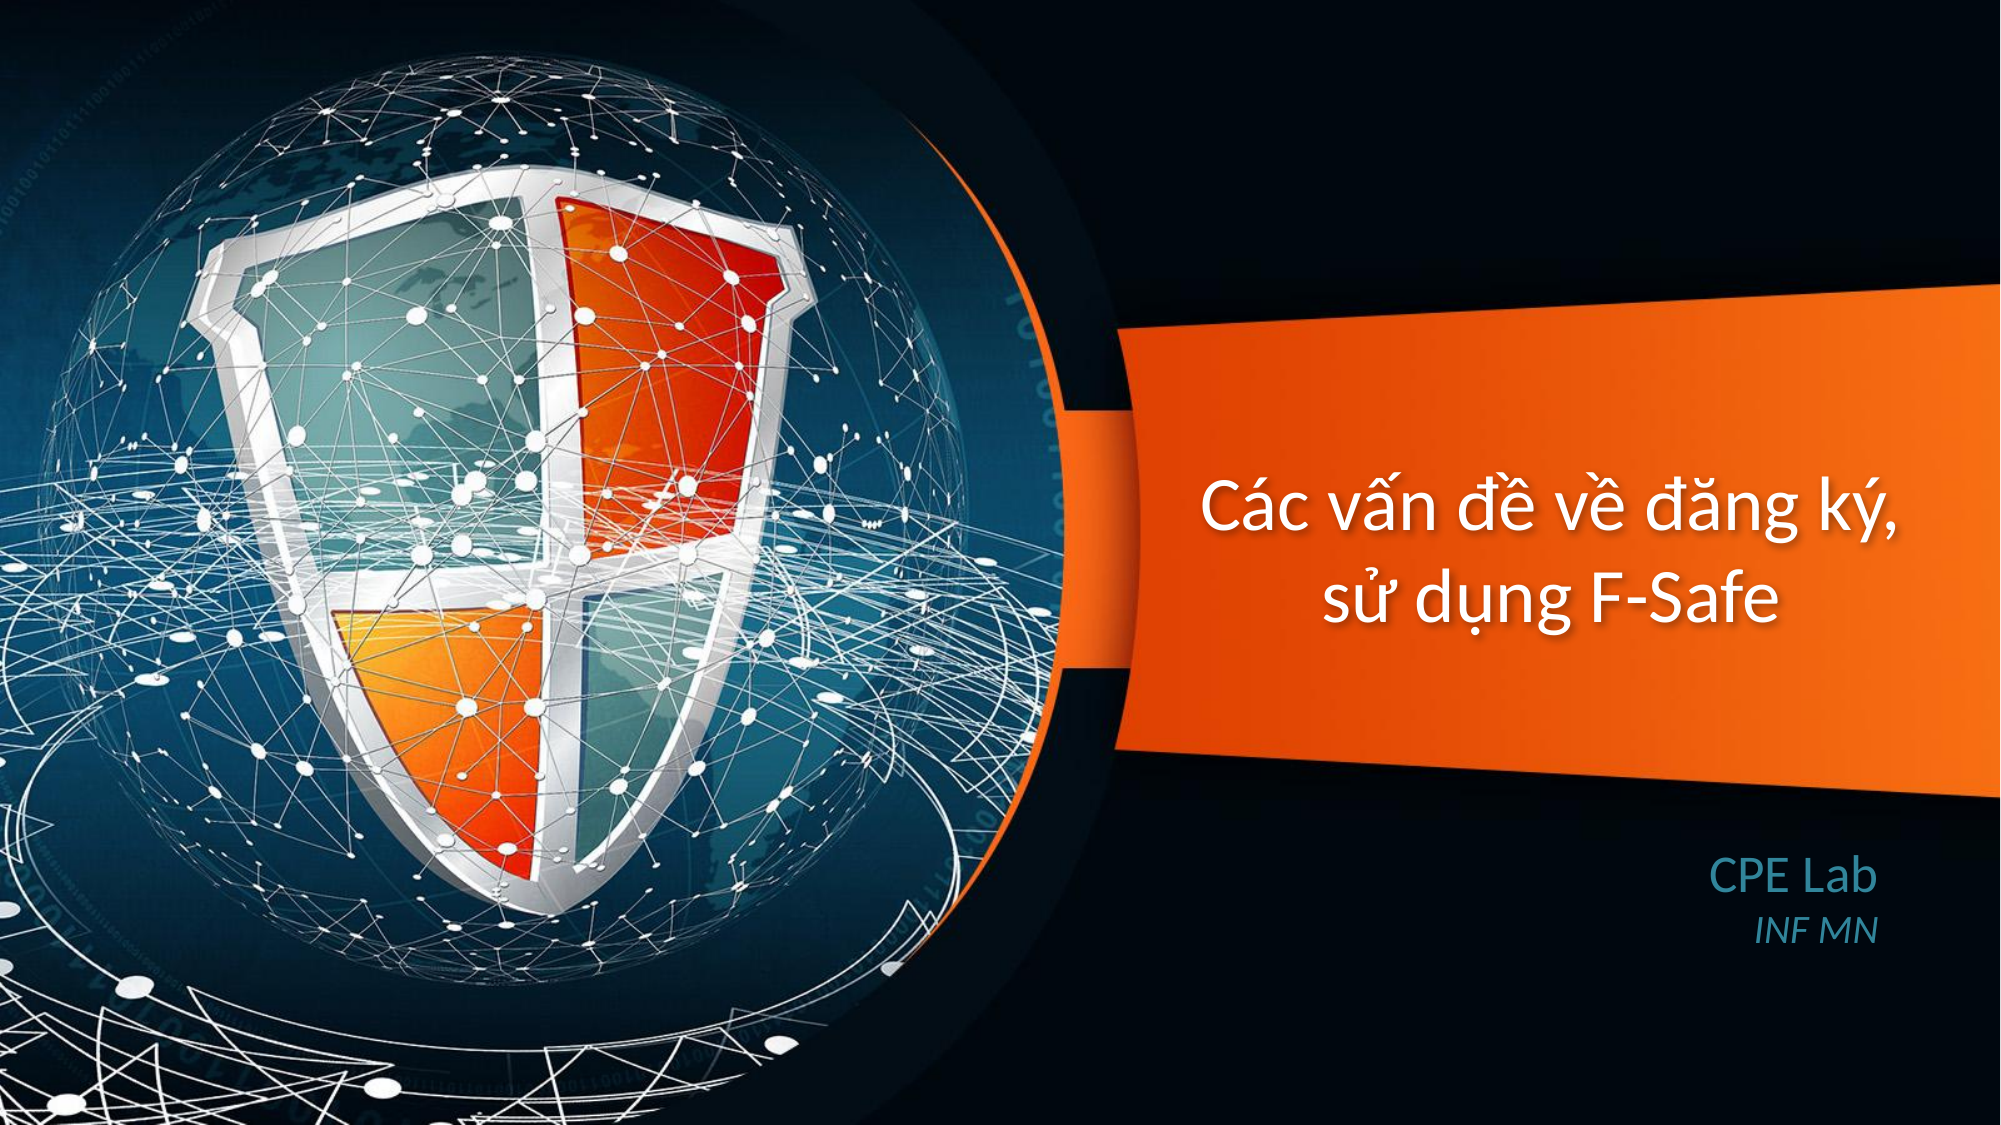

# Các vấn đề về đăng ký, sử dụng F-Safe
CPE Lab
INF MN